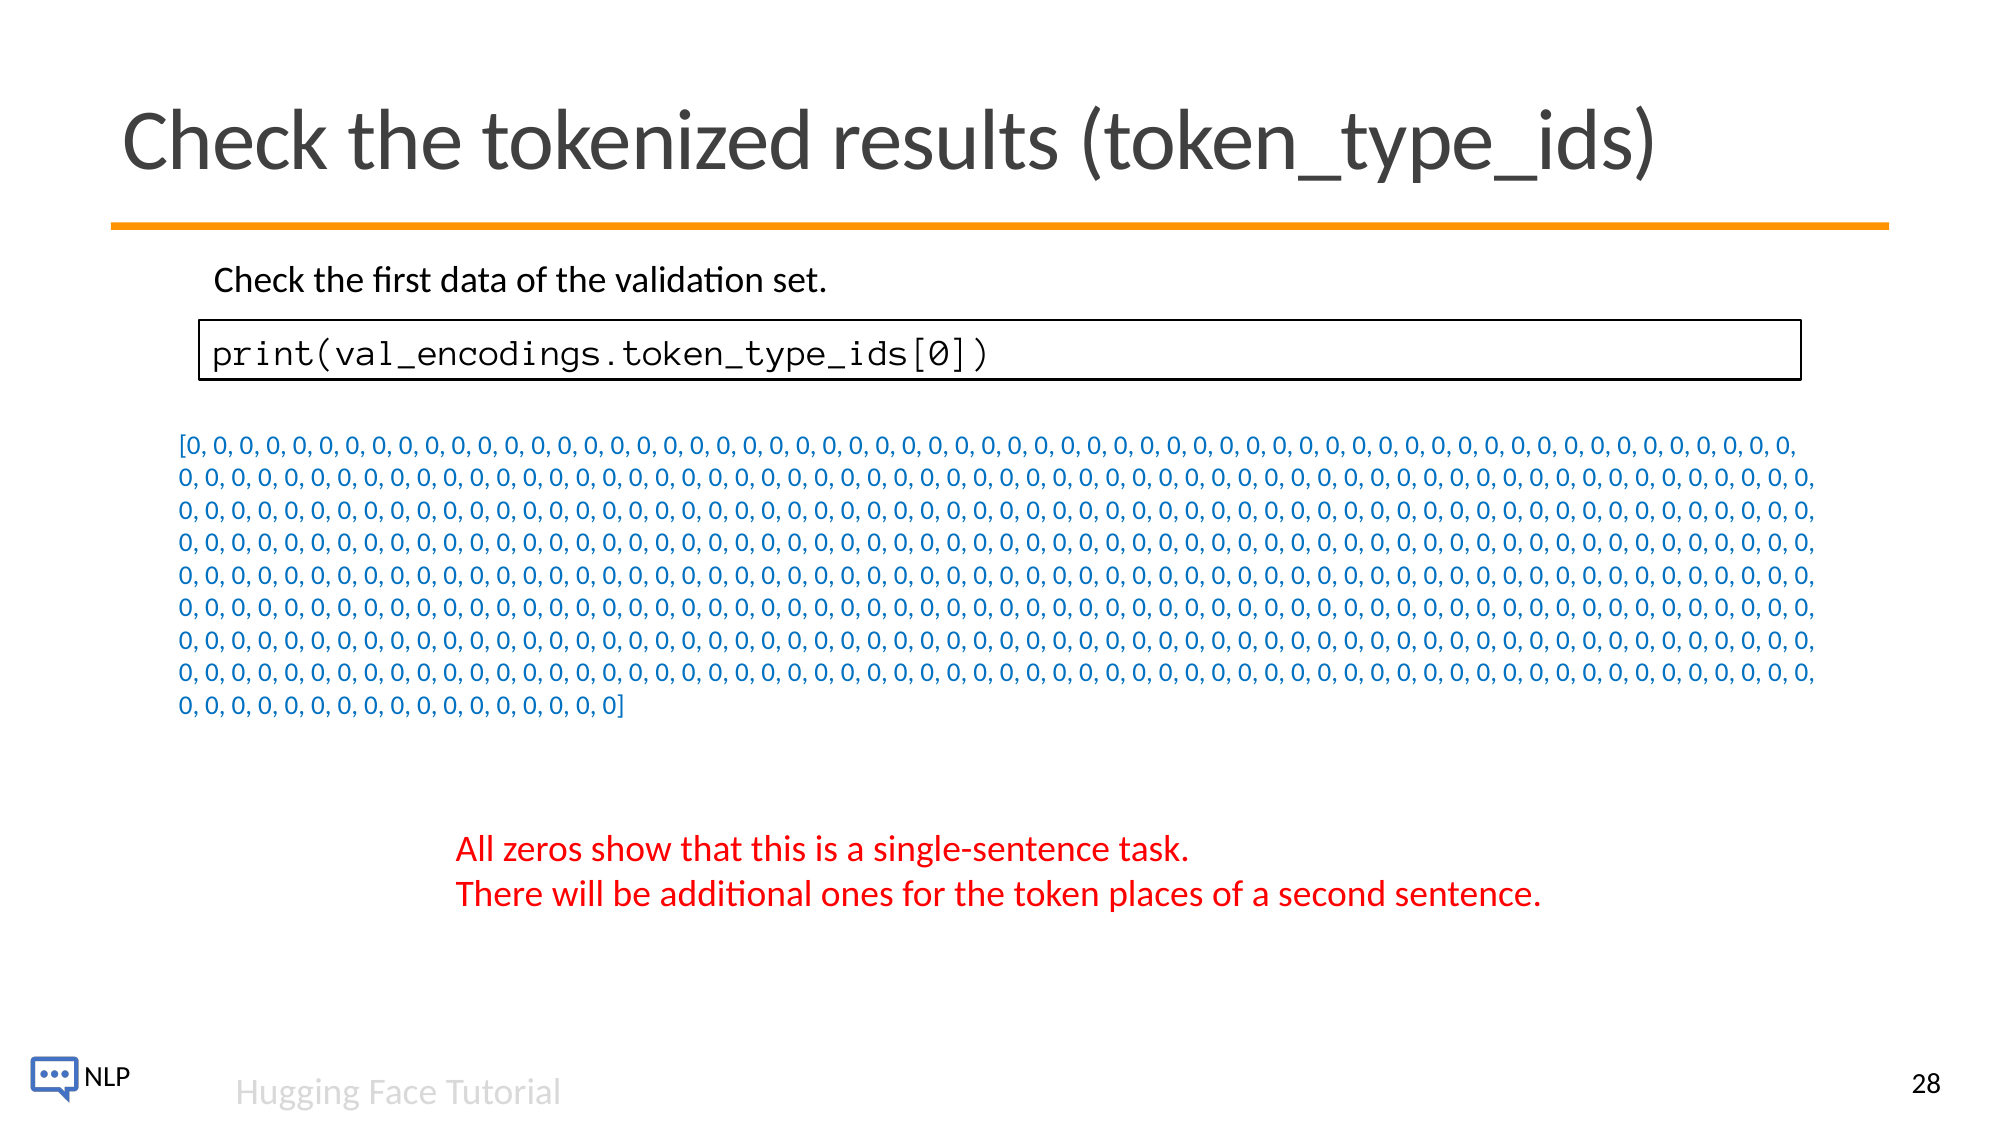

# Check the tokenized results (token_type_ids)
Check the first data of the validation set.
print(val_encodings.token_type_ids[0])
[0, 0, 0, 0, 0, 0, 0, 0, 0, 0, 0, 0, 0, 0, 0, 0, 0, 0, 0, 0, 0, 0, 0, 0, 0, 0, 0, 0, 0, 0, 0, 0, 0, 0, 0, 0, 0, 0, 0, 0, 0, 0, 0, 0, 0, 0, 0, 0, 0, 0, 0, 0, 0, 0, 0, 0, 0, 0, 0, 0, 0, 0, 0, 0, 0, 0, 0, 0, 0, 0, 0, 0, 0, 0, 0, 0, 0, 0, 0, 0, 0, 0, 0, 0, 0, 0, 0, 0, 0, 0, 0, 0, 0, 0, 0, 0, 0, 0, 0, 0, 0, 0, 0, 0, 0, 0, 0, 0, 0, 0, 0, 0, 0, 0, 0, 0, 0, 0, 0, 0, 0, 0, 0, 0, 0, 0, 0, 0, 0, 0, 0, 0, 0, 0, 0, 0, 0, 0, 0, 0, 0, 0, 0, 0, 0, 0, 0, 0, 0, 0, 0, 0, 0, 0, 0, 0, 0, 0, 0, 0, 0, 0, 0, 0, 0, 0, 0, 0, 0, 0, 0, 0, 0, 0, 0, 0, 0, 0, 0, 0, 0, 0, 0, 0, 0, 0, 0, 0, 0, 0, 0, 0, 0, 0, 0, 0, 0, 0, 0, 0, 0, 0, 0, 0, 0, 0, 0, 0, 0, 0, 0, 0, 0, 0, 0, 0, 0, 0, 0, 0, 0, 0, 0, 0, 0, 0, 0, 0, 0, 0, 0, 0, 0, 0, 0, 0, 0, 0, 0, 0, 0, 0, 0, 0, 0, 0, 0, 0, 0, 0, 0, 0, 0, 0, 0, 0, 0, 0, 0, 0, 0, 0, 0, 0, 0, 0, 0, 0, 0, 0, 0, 0, 0, 0, 0, 0, 0, 0, 0, 0, 0, 0, 0, 0, 0, 0, 0, 0, 0, 0, 0, 0, 0, 0, 0, 0, 0, 0, 0, 0, 0, 0, 0, 0, 0, 0, 0, 0, 0, 0, 0, 0, 0, 0, 0, 0, 0, 0, 0, 0, 0, 0, 0, 0, 0, 0, 0, 0, 0, 0, 0, 0, 0, 0, 0, 0, 0, 0, 0, 0, 0, 0, 0, 0, 0, 0, 0, 0, 0, 0, 0, 0, 0, 0, 0, 0, 0, 0, 0, 0, 0, 0, 0, 0, 0, 0, 0, 0, 0, 0, 0, 0, 0, 0, 0, 0, 0, 0, 0, 0, 0, 0, 0, 0, 0, 0, 0, 0, 0, 0, 0, 0, 0, 0, 0, 0, 0, 0, 0, 0, 0, 0, 0, 0, 0, 0, 0, 0, 0, 0, 0, 0, 0, 0, 0, 0, 0, 0, 0, 0, 0, 0, 0, 0, 0, 0, 0, 0, 0, 0, 0, 0, 0, 0, 0, 0, 0, 0, 0, 0, 0, 0, 0, 0, 0, 0, 0, 0, 0, 0, 0, 0, 0, 0, 0, 0, 0, 0, 0, 0, 0, 0, 0, 0, 0, 0, 0, 0, 0, 0, 0, 0, 0, 0, 0, 0, 0, 0, 0, 0, 0, 0, 0, 0, 0, 0, 0, 0, 0, 0, 0, 0, 0, 0, 0, 0, 0, 0, 0, 0, 0, 0, 0, 0, 0, 0, 0, 0, 0, 0, 0, 0]
All zeros show that this is a single-sentence task.
There will be additional ones for the token places of a second sentence.
28
Hugging Face Tutorial